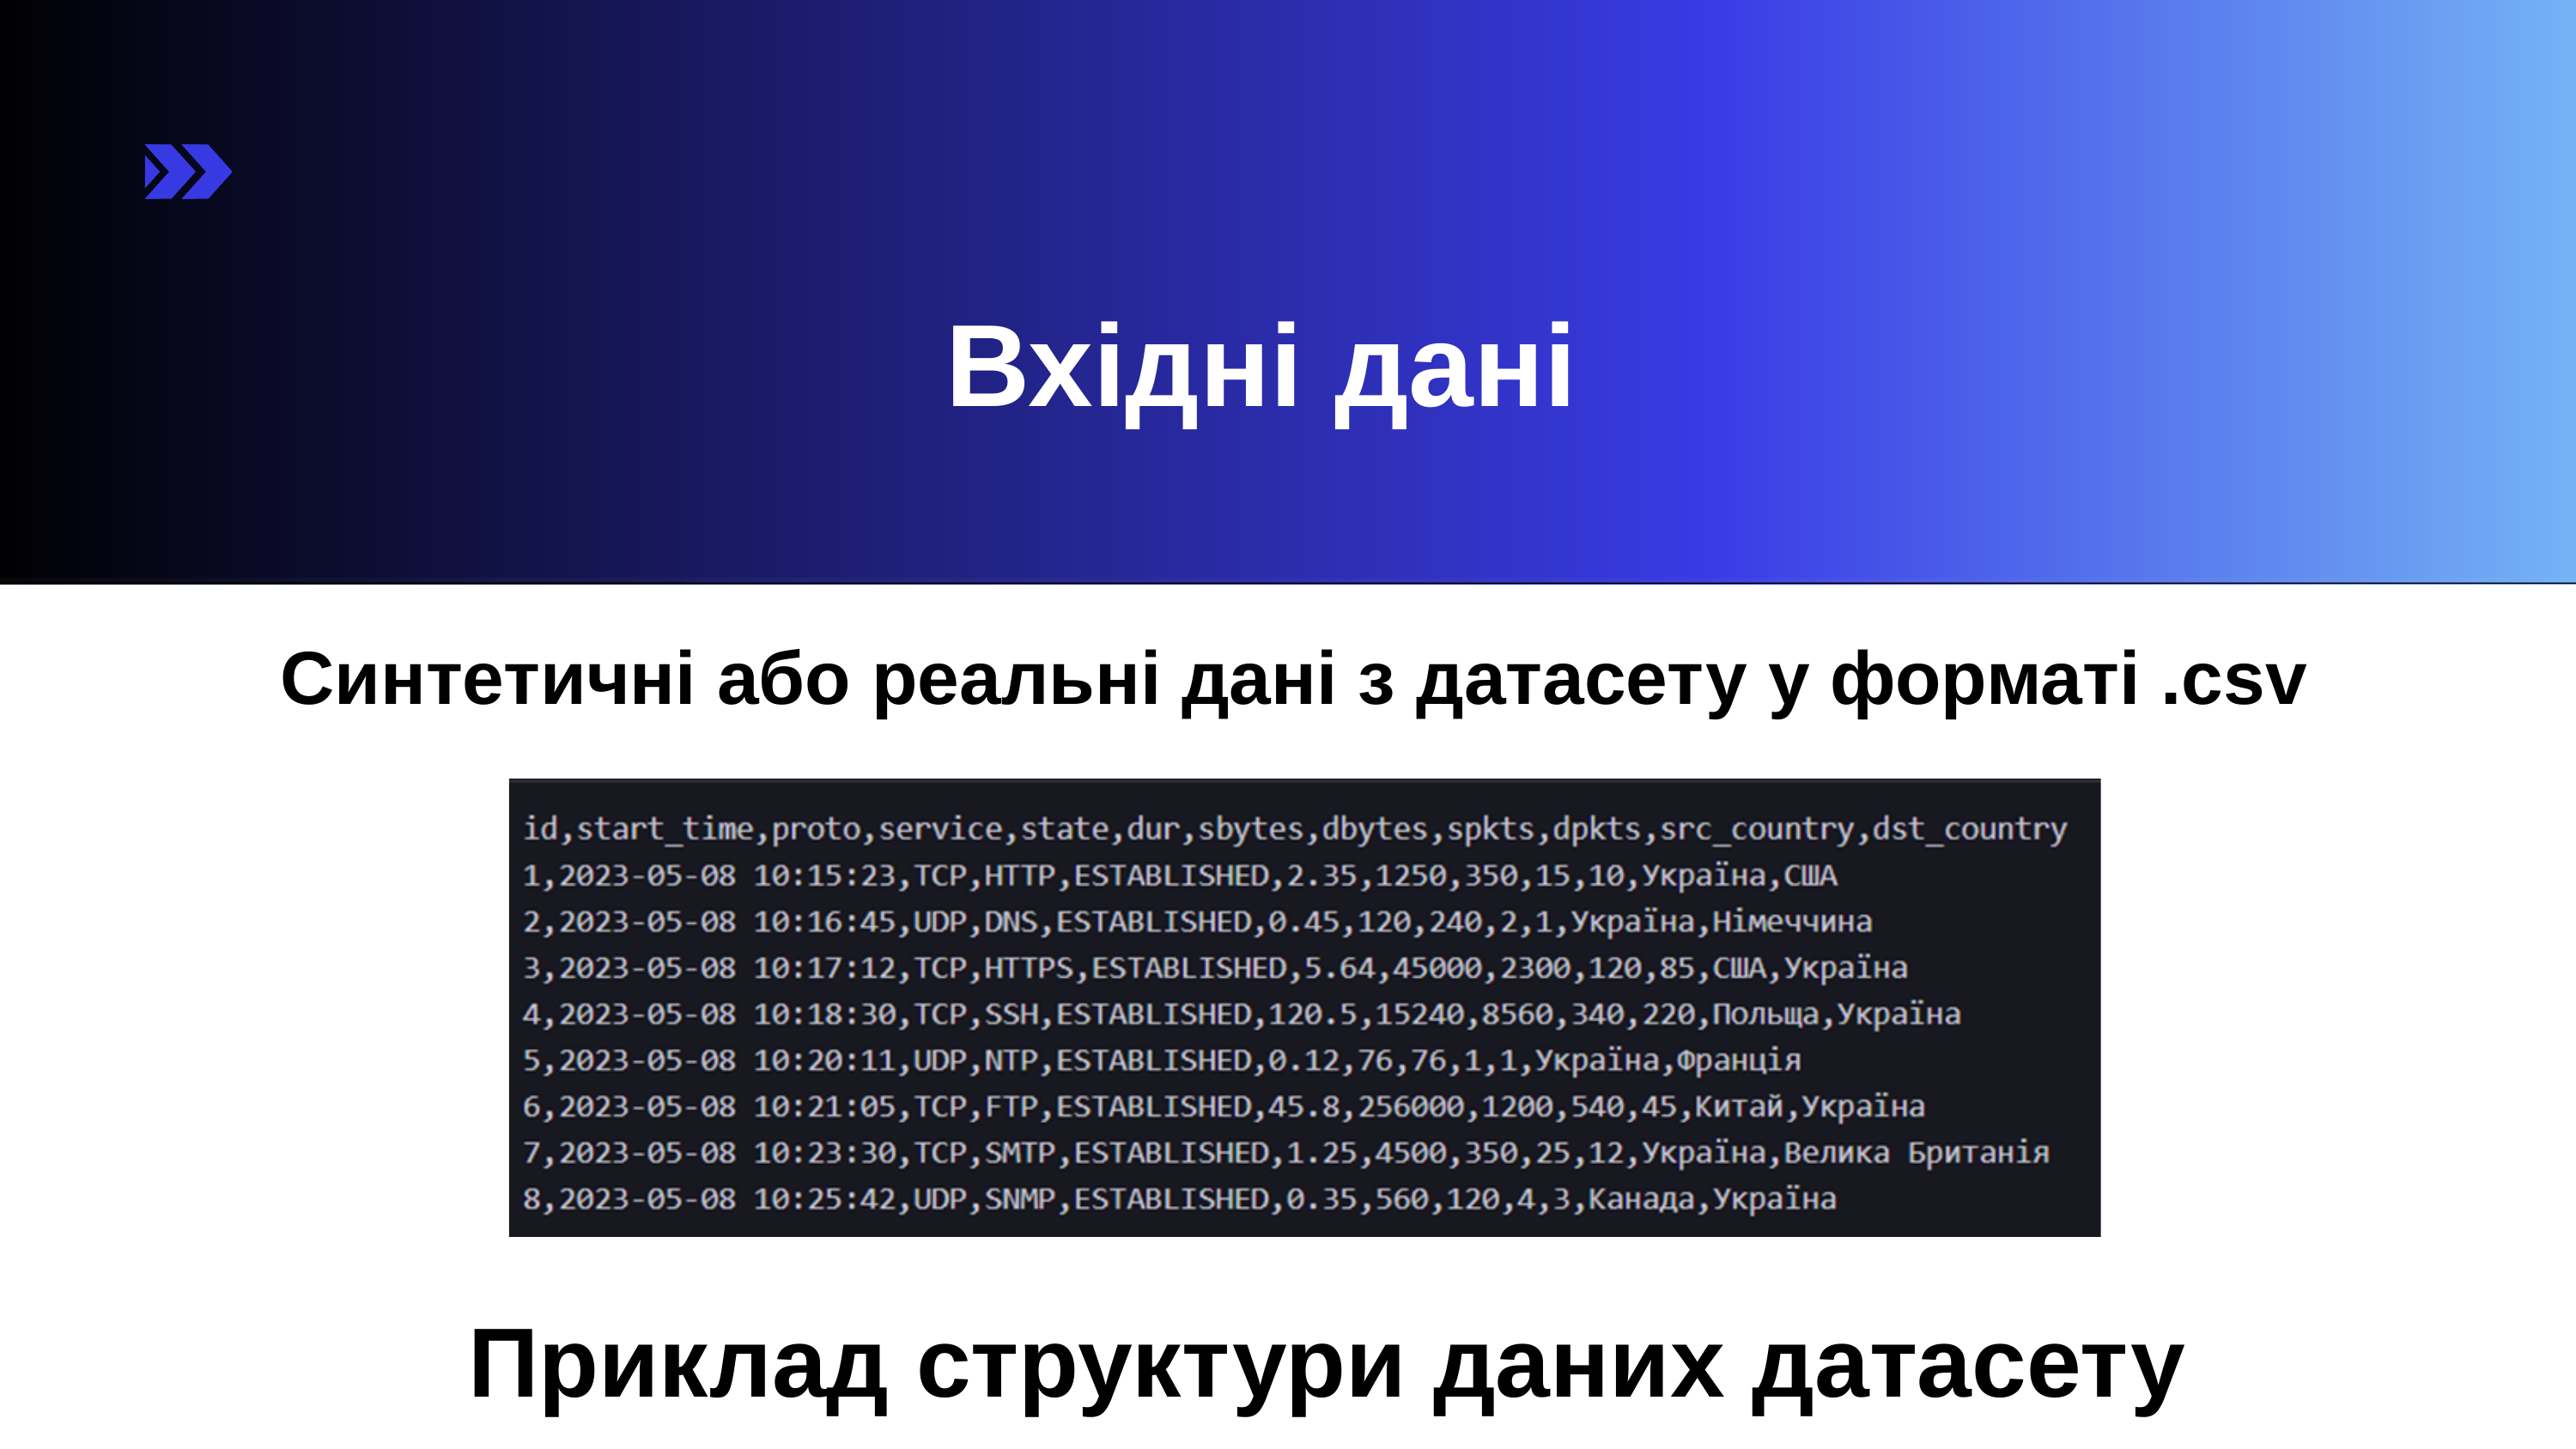

Вхідні дані

Синтетичні або реальні дані з датасету у форматі .csv

Приклад структури даних датасету